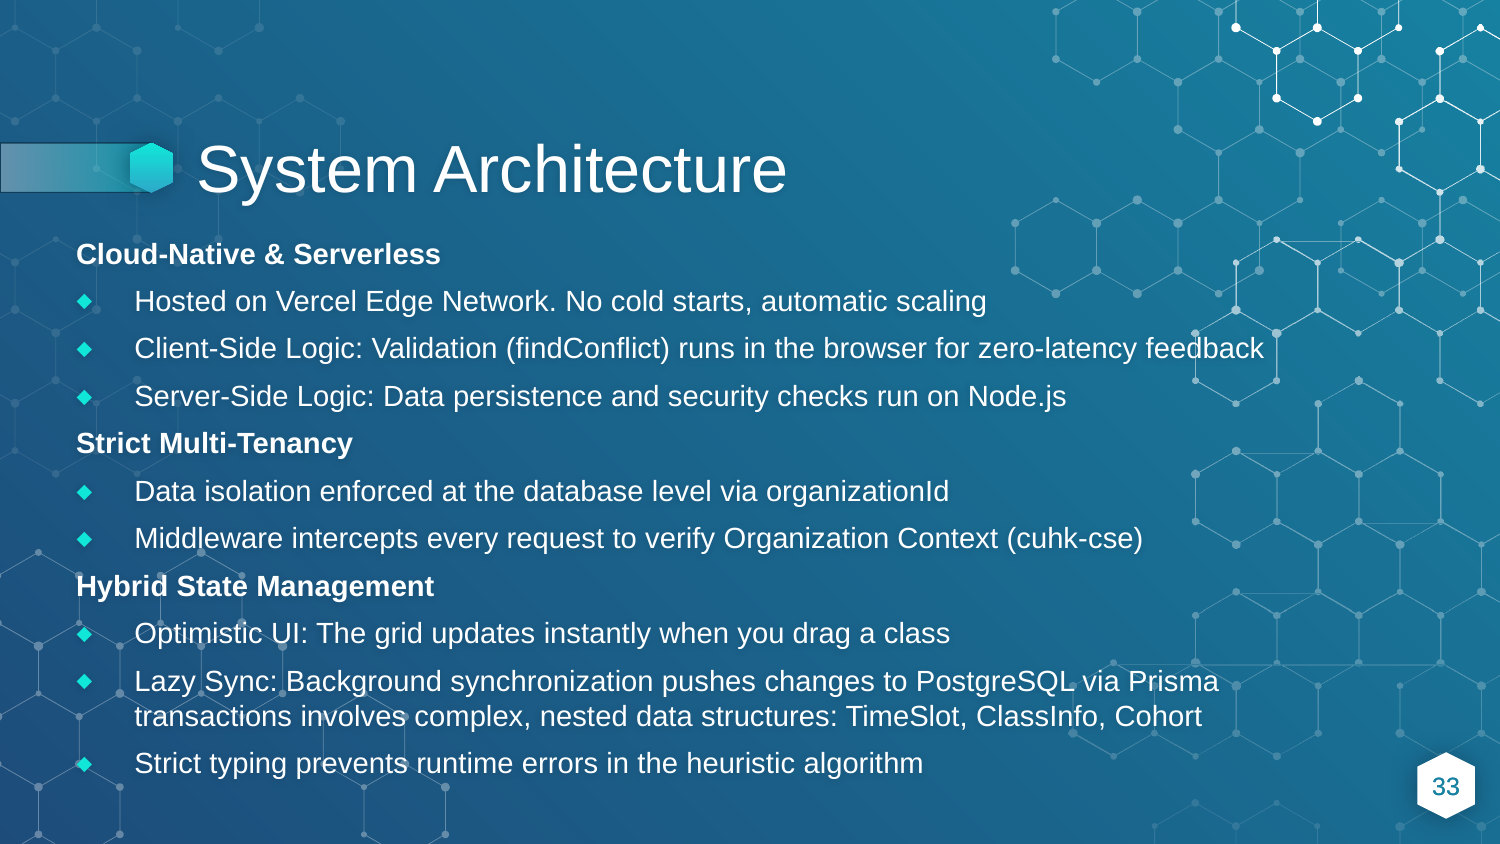

# System Architecture
Cloud-Native & Serverless
Hosted on Vercel Edge Network. No cold starts, automatic scaling
Client-Side Logic: Validation (findConflict) runs in the browser for zero-latency feedback
Server-Side Logic: Data persistence and security checks run on Node.js
Strict Multi-Tenancy
Data isolation enforced at the database level via organizationId
Middleware intercepts every request to verify Organization Context (cuhk-cse)
Hybrid State Management
Optimistic UI: The grid updates instantly when you drag a class
Lazy Sync: Background synchronization pushes changes to PostgreSQL via Prisma transactions involves complex, nested data structures: TimeSlot, ClassInfo, Cohort
Strict typing prevents runtime errors in the heuristic algorithm

33
33